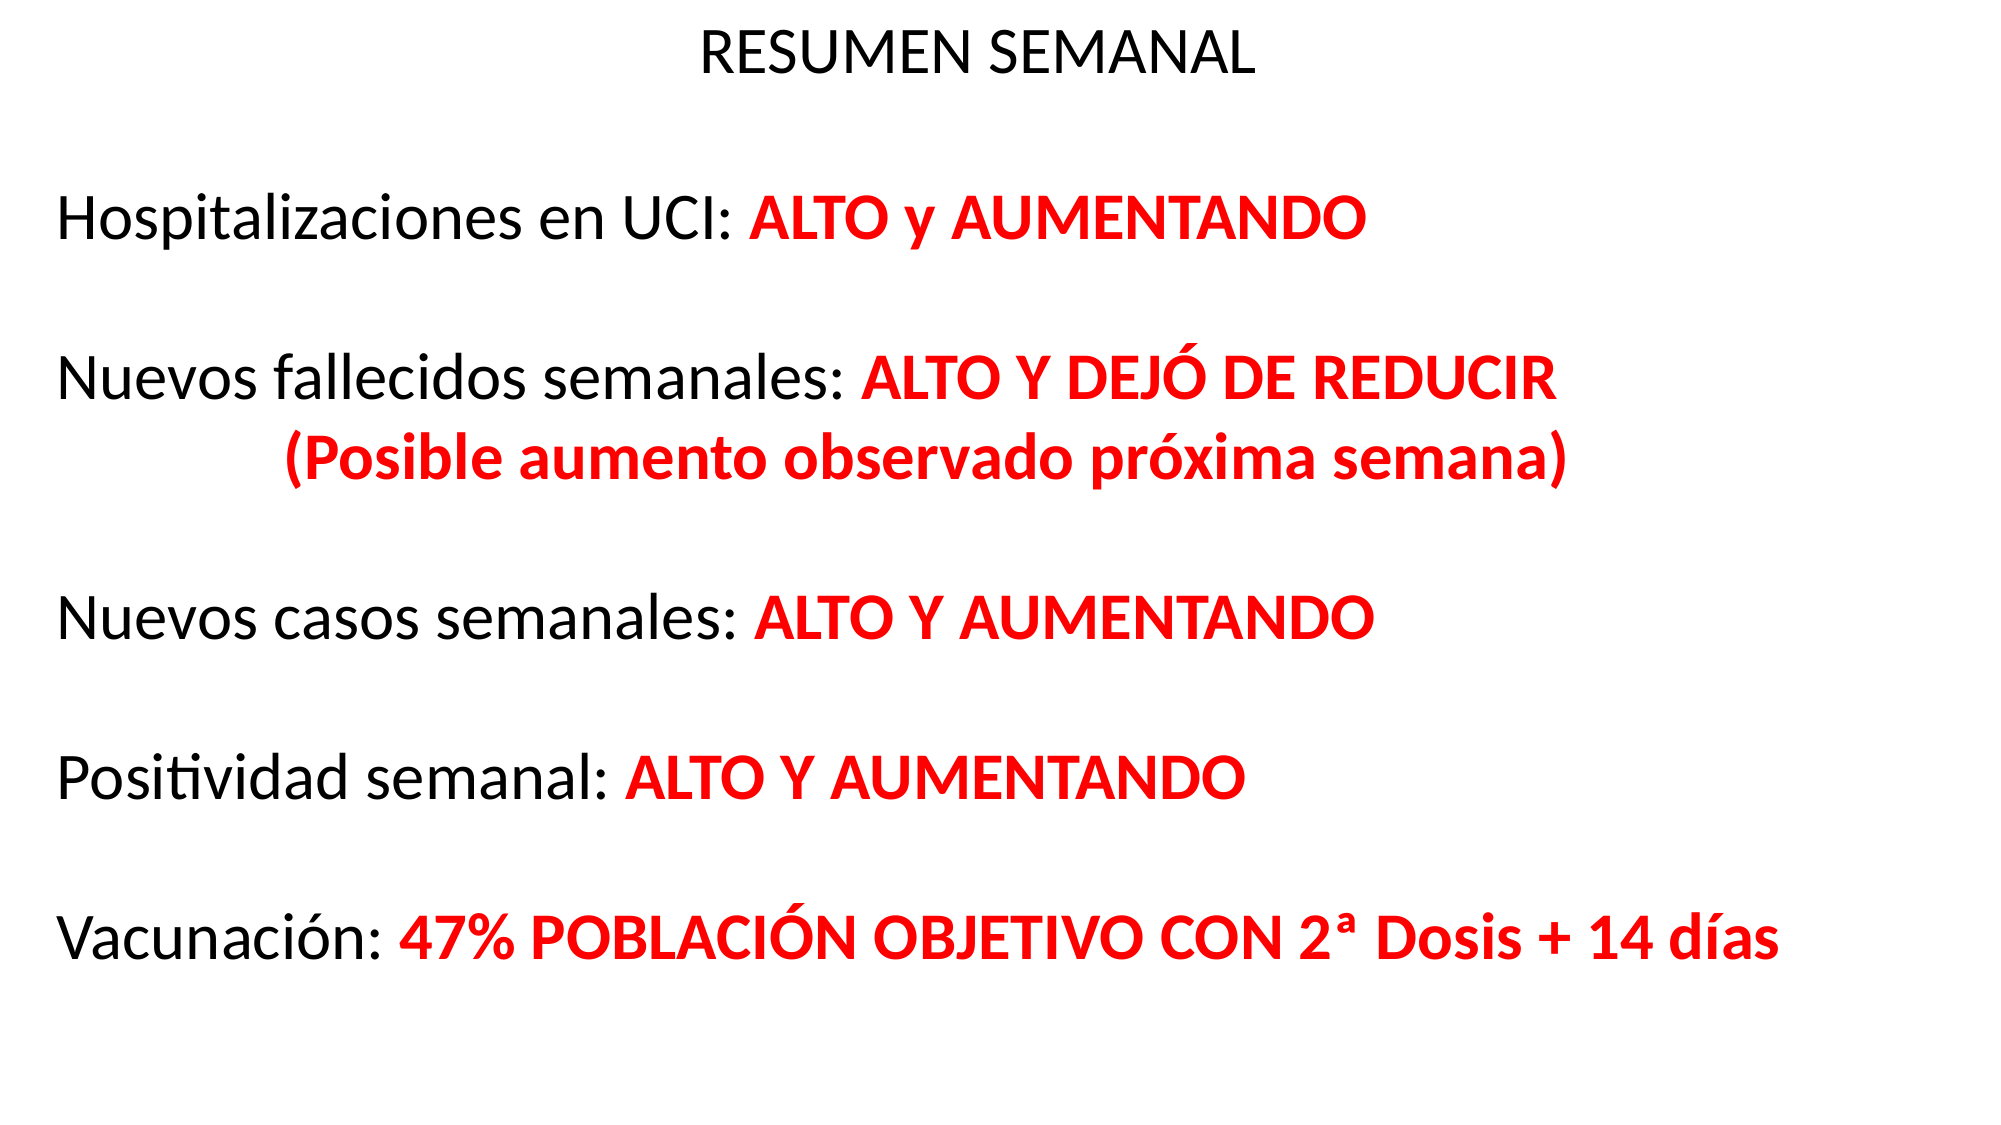

RESUMEN SEMANAL
Hospitalizaciones en UCI: ALTO y AUMENTANDO

Nuevos fallecidos semanales: ALTO Y DEJÓ DE REDUCIR
(Posible aumento observado próxima semana)

Nuevos casos semanales: ALTO Y AUMENTANDO
Positividad semanal: ALTO Y AUMENTANDO

Vacunación: 47% POBLACIÓN OBJETIVO CON 2ª Dosis + 14 días